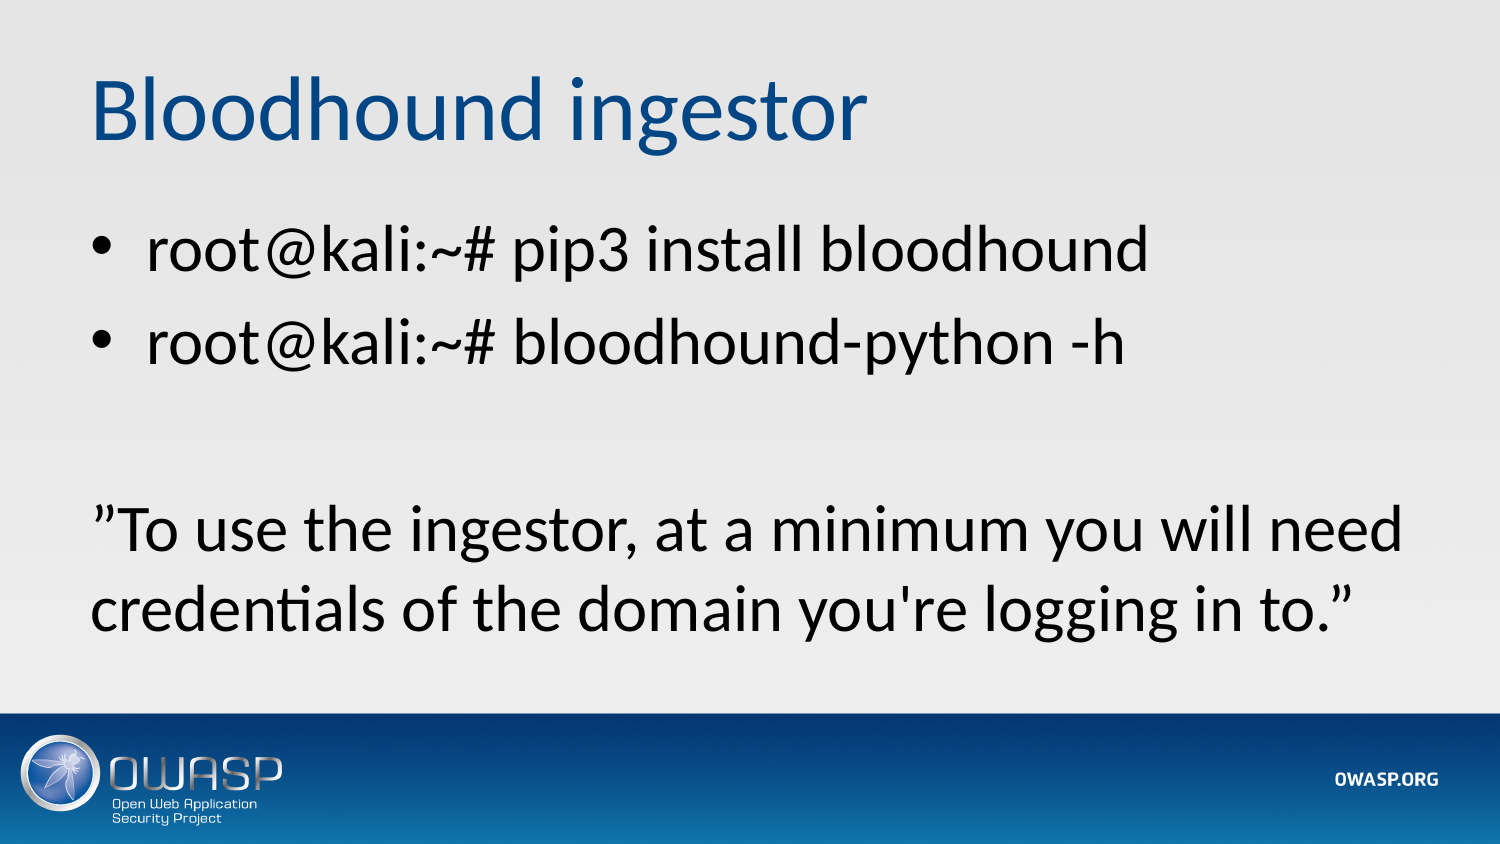

# Bloodhound ingestor
root@kali:~# pip3 install bloodhound
root@kali:~# bloodhound-python -h

”To use the ingestor, at a minimum you will need credentials of the domain you're logging in to.”